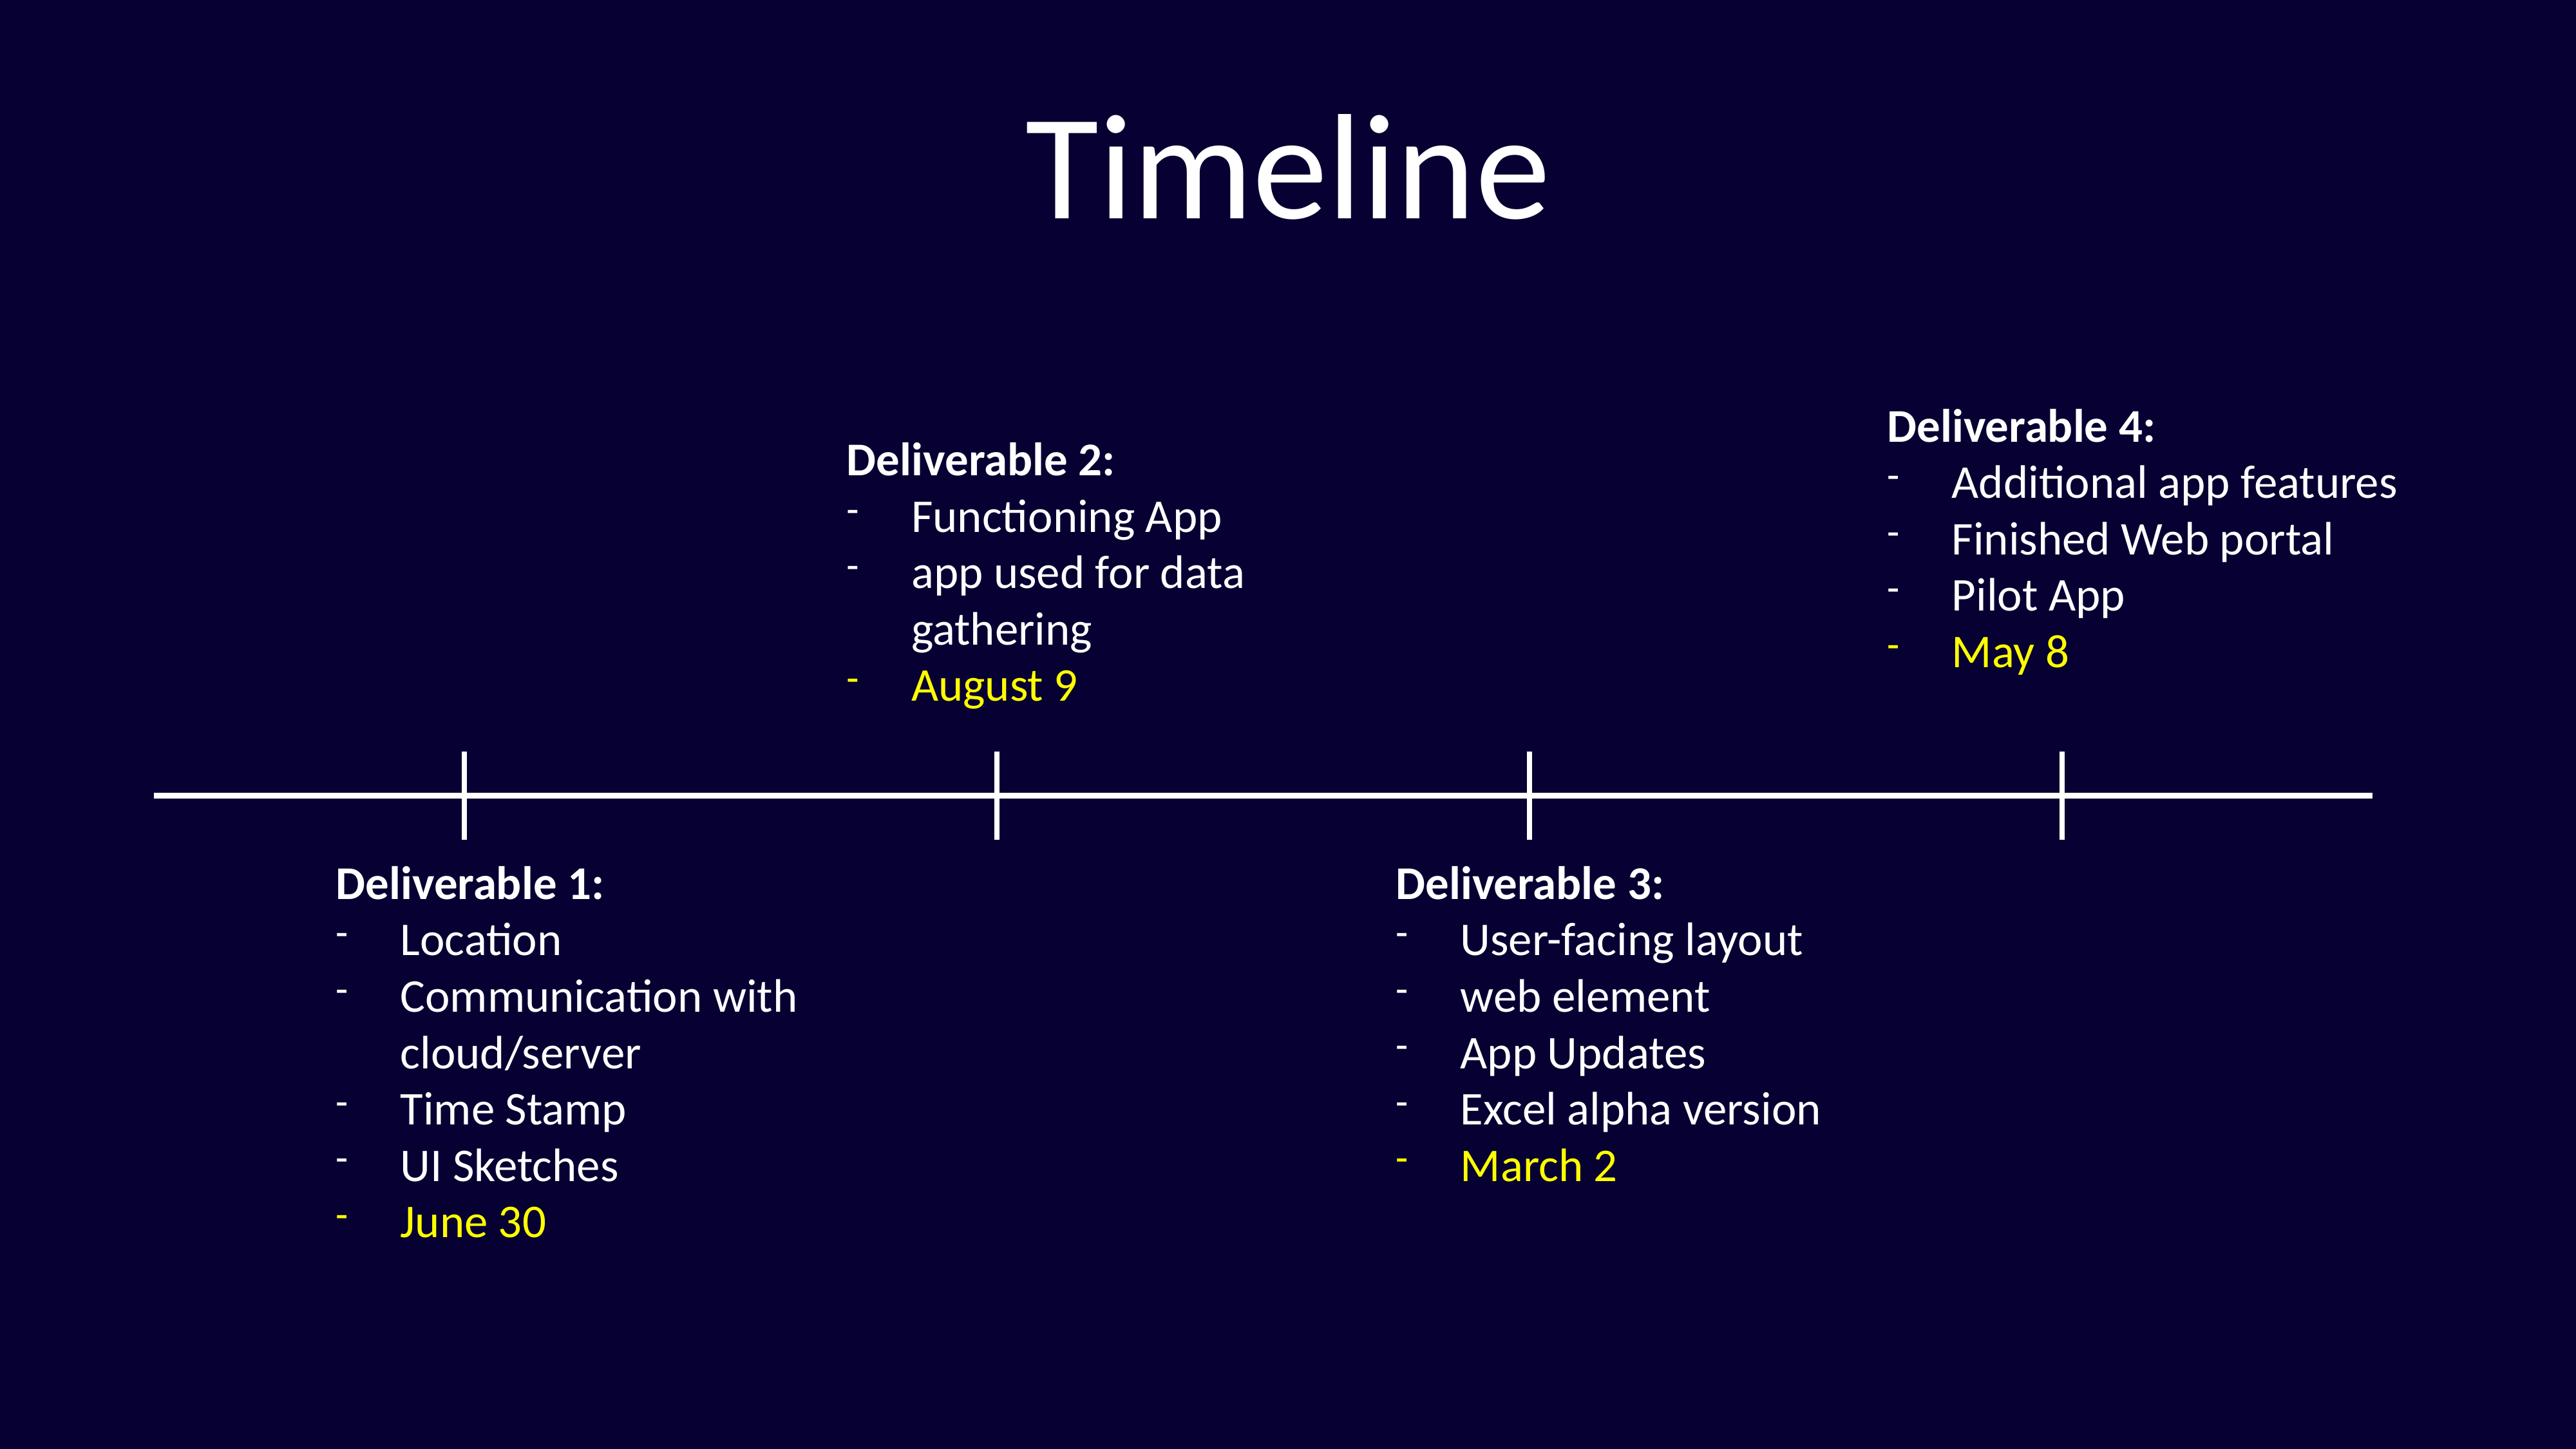

# Timeline
Deliverable 4:
Additional app features
Finished Web portal
Pilot App
May 8
Deliverable 2:
Functioning App
app used for data gathering
August 9

Deliverable 1:
Location
Communication with cloud/server
Time Stamp
UI Sketches
June 30
Deliverable 3:
User-facing layout
web element
App Updates
Excel alpha version
March 2